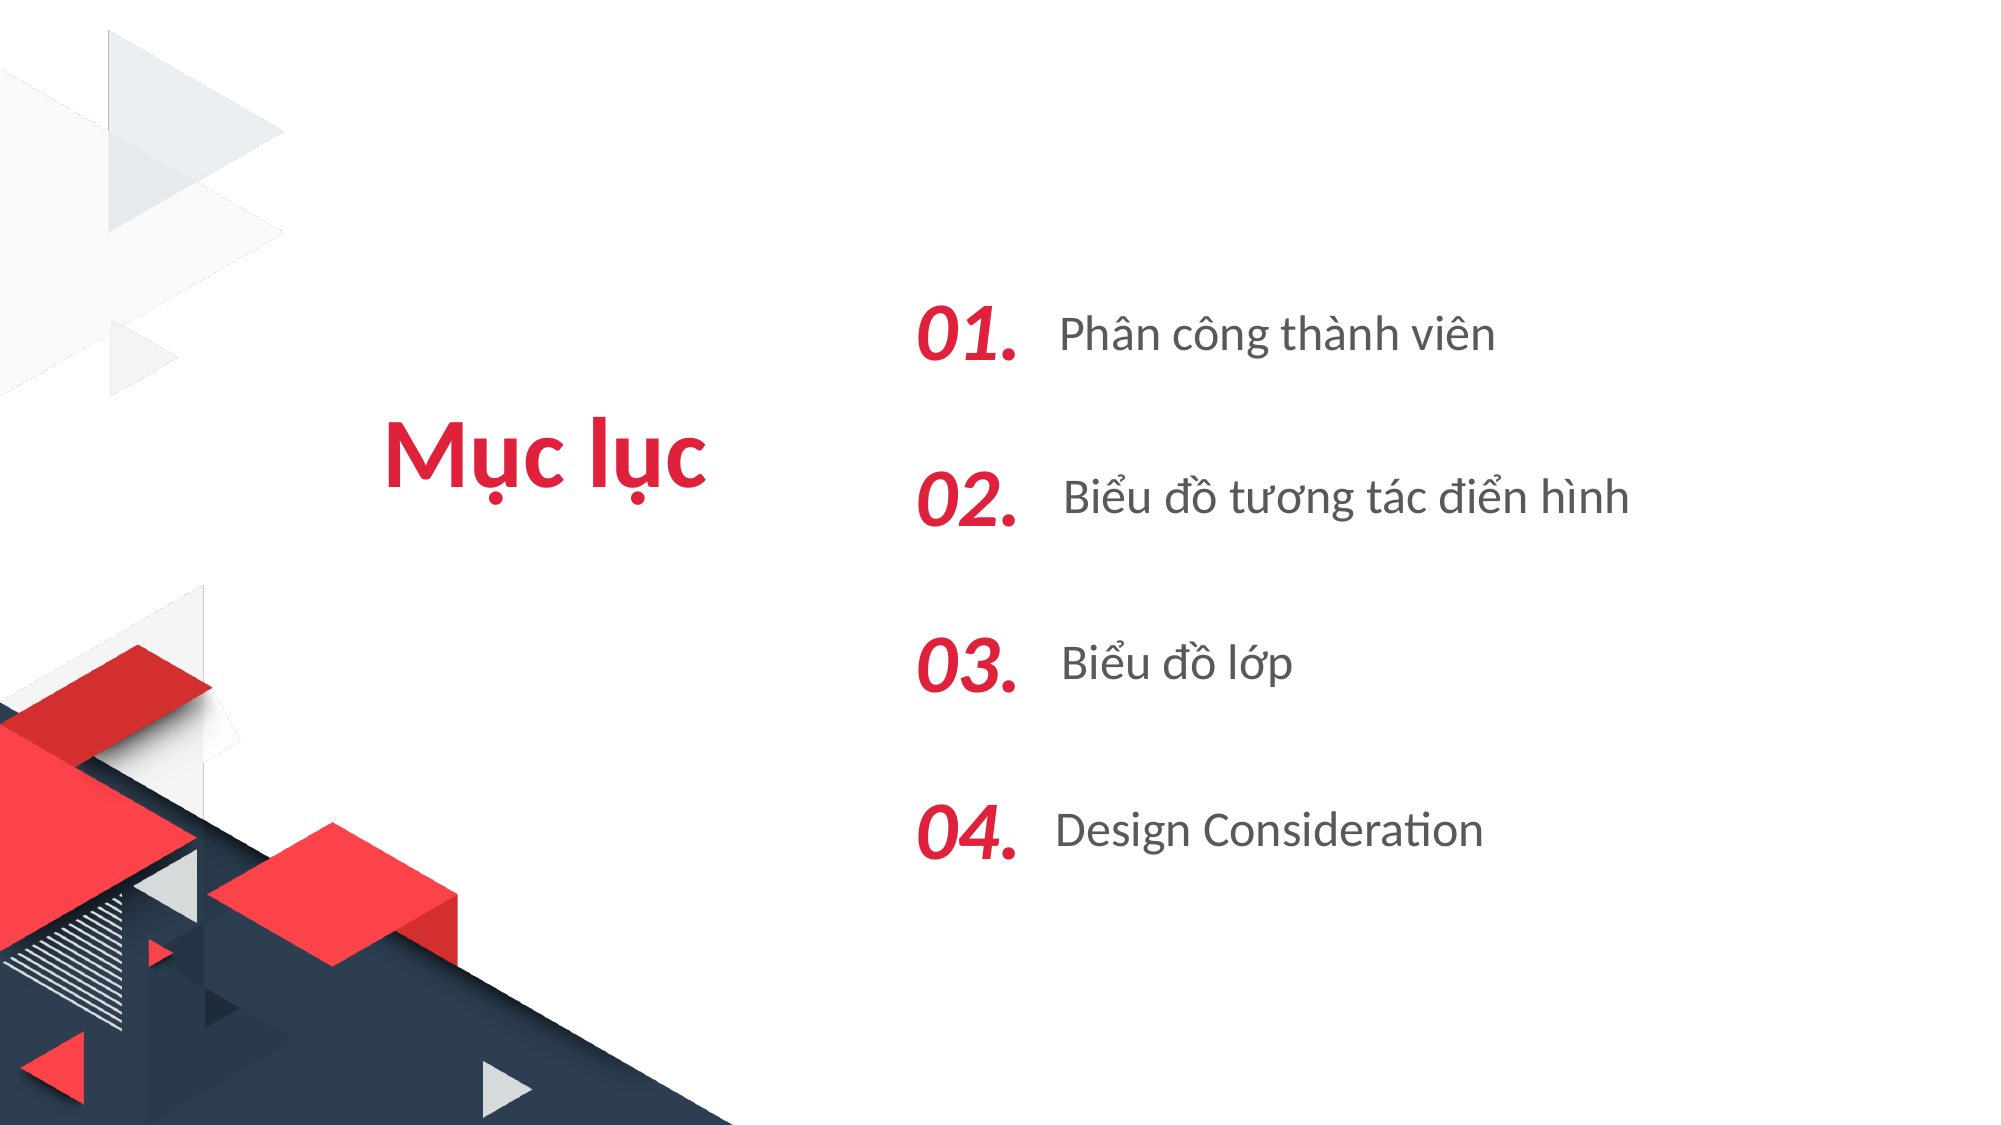

01.
Phân công thành viên
Mục lục
02.
Biểu đồ tương tác điển hình
03.
Biểu đồ lớp
04.
Design Consideration